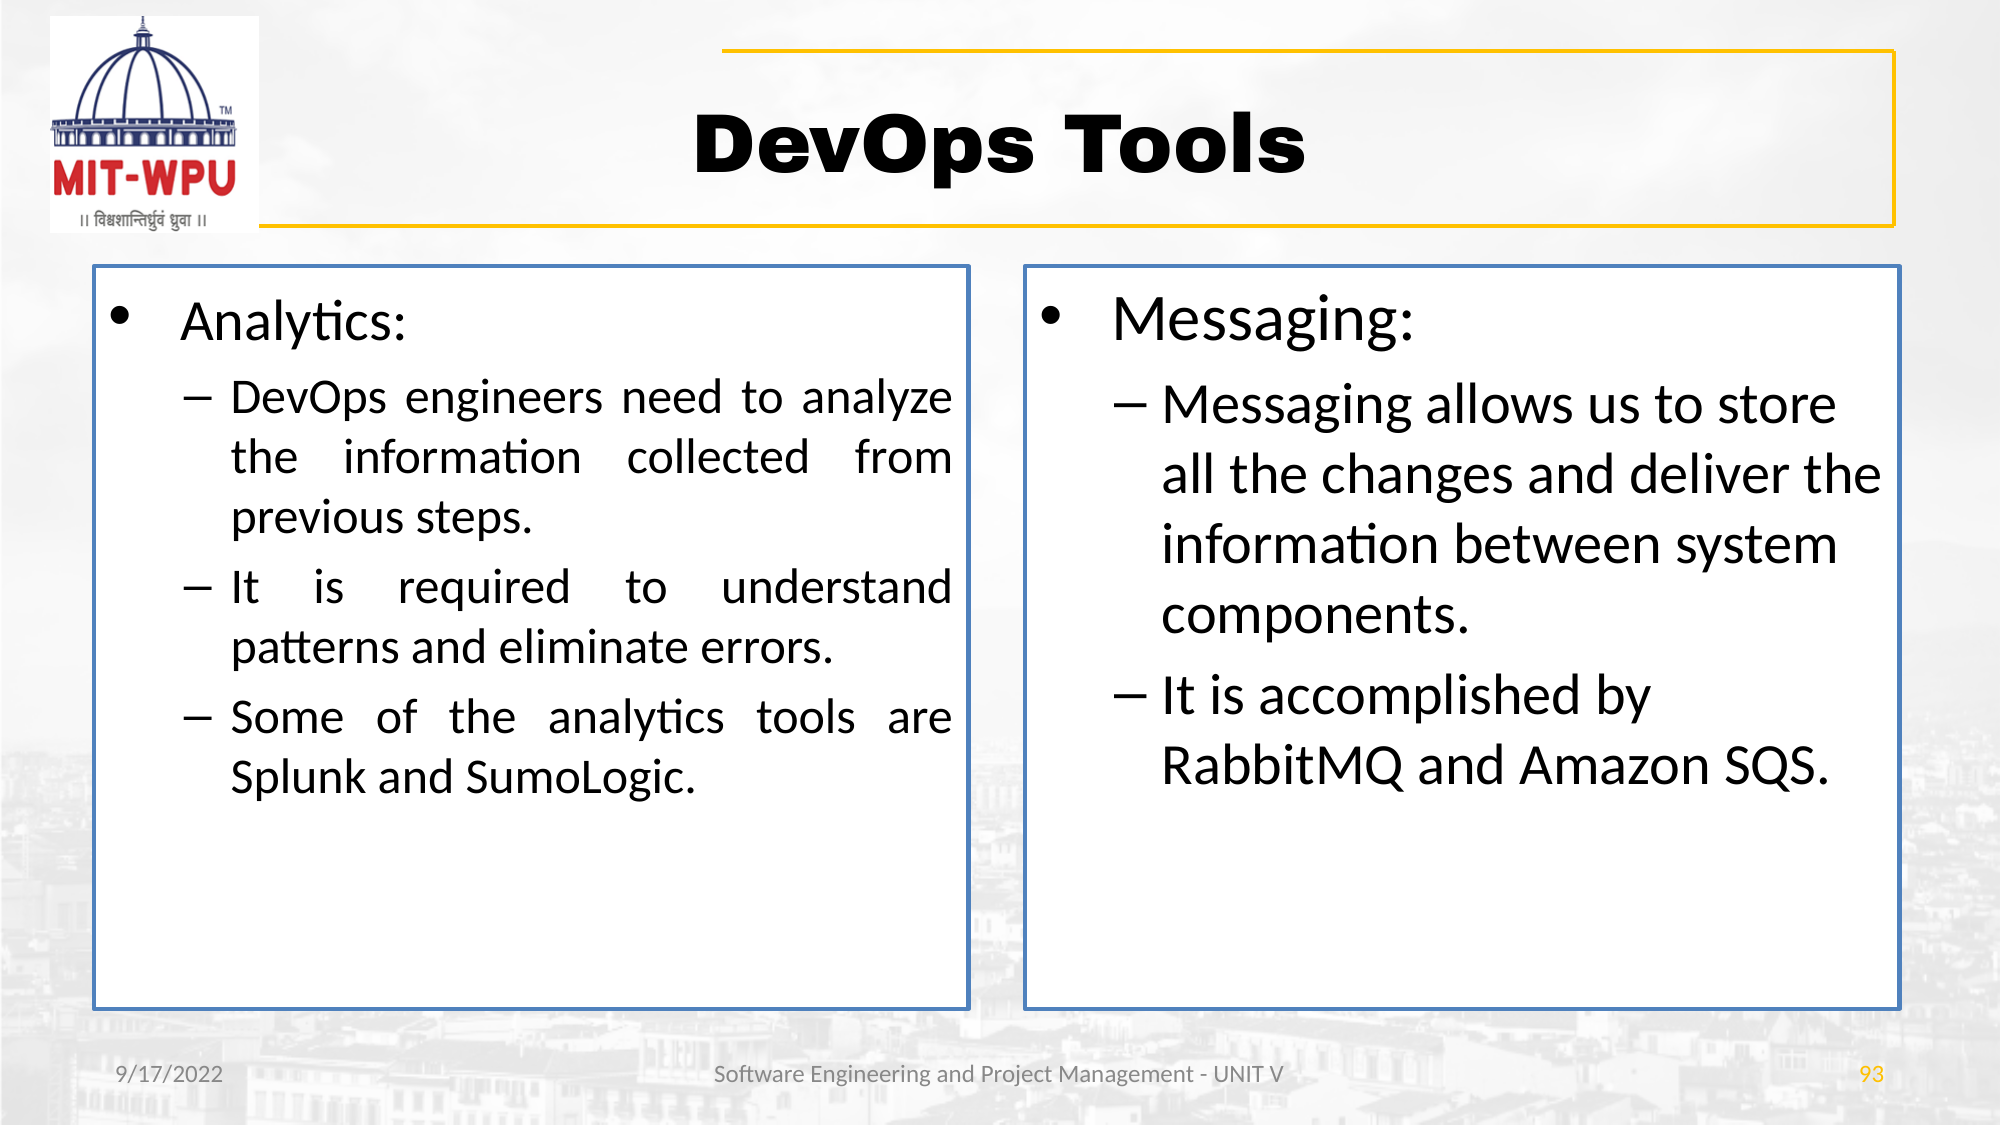

# DevOps Tools
 Analytics:
DevOps engineers need to analyze the information collected from previous steps.
It is required to understand patterns and eliminate errors.
Some of the analytics tools are Splunk and SumoLogic.
 Messaging:
Messaging allows us to store all the changes and deliver the information between system components.
It is accomplished by RabbitMQ and Amazon SQS.
9/17/2022
Software Engineering and Project Management - UNIT V
93